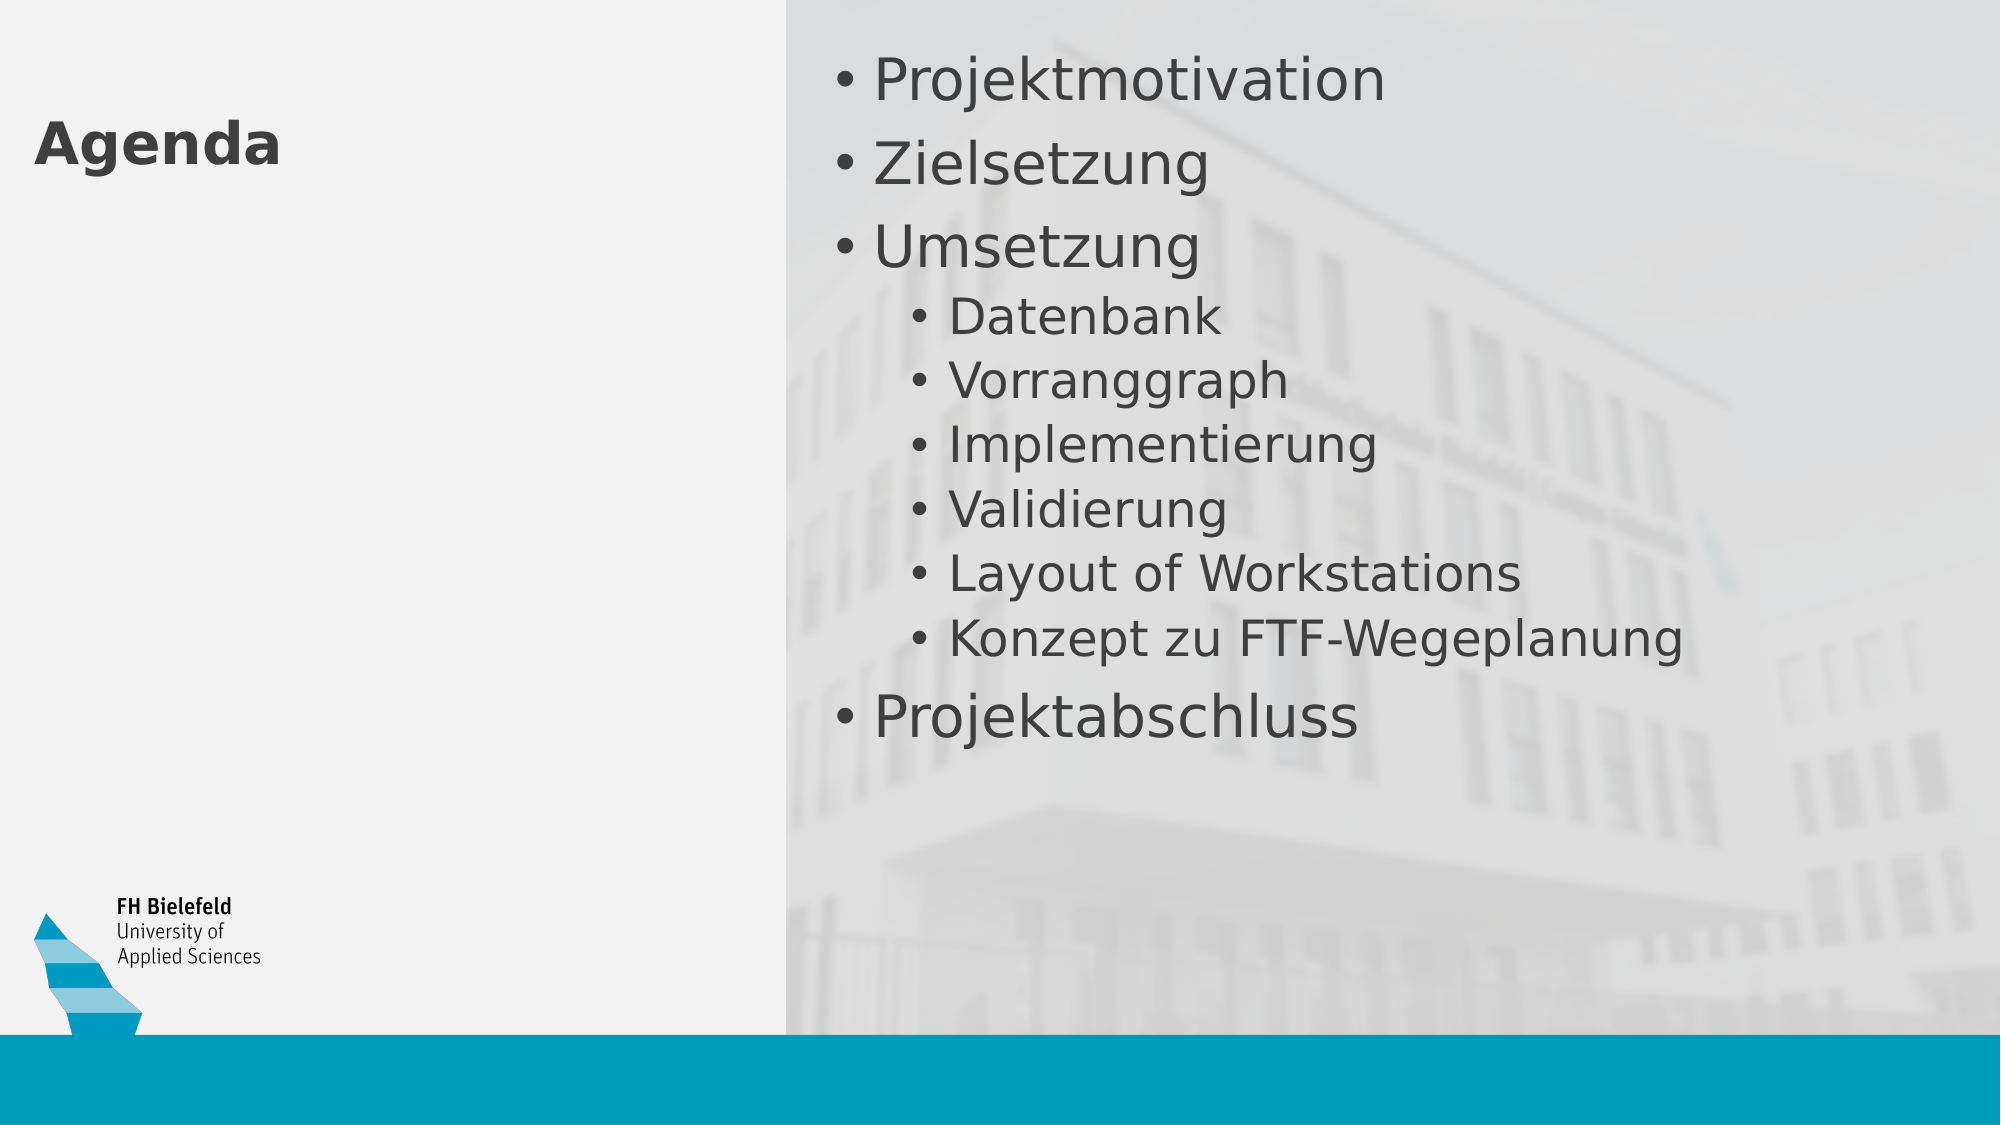

# Agenda
Projektmotivation
Zielsetzung
Umsetzung
Datenbank
Vorranggraph
Implementierung
Validierung
Layout of Workstations
Konzept zu FTF-Wegeplanung
Projektabschluss